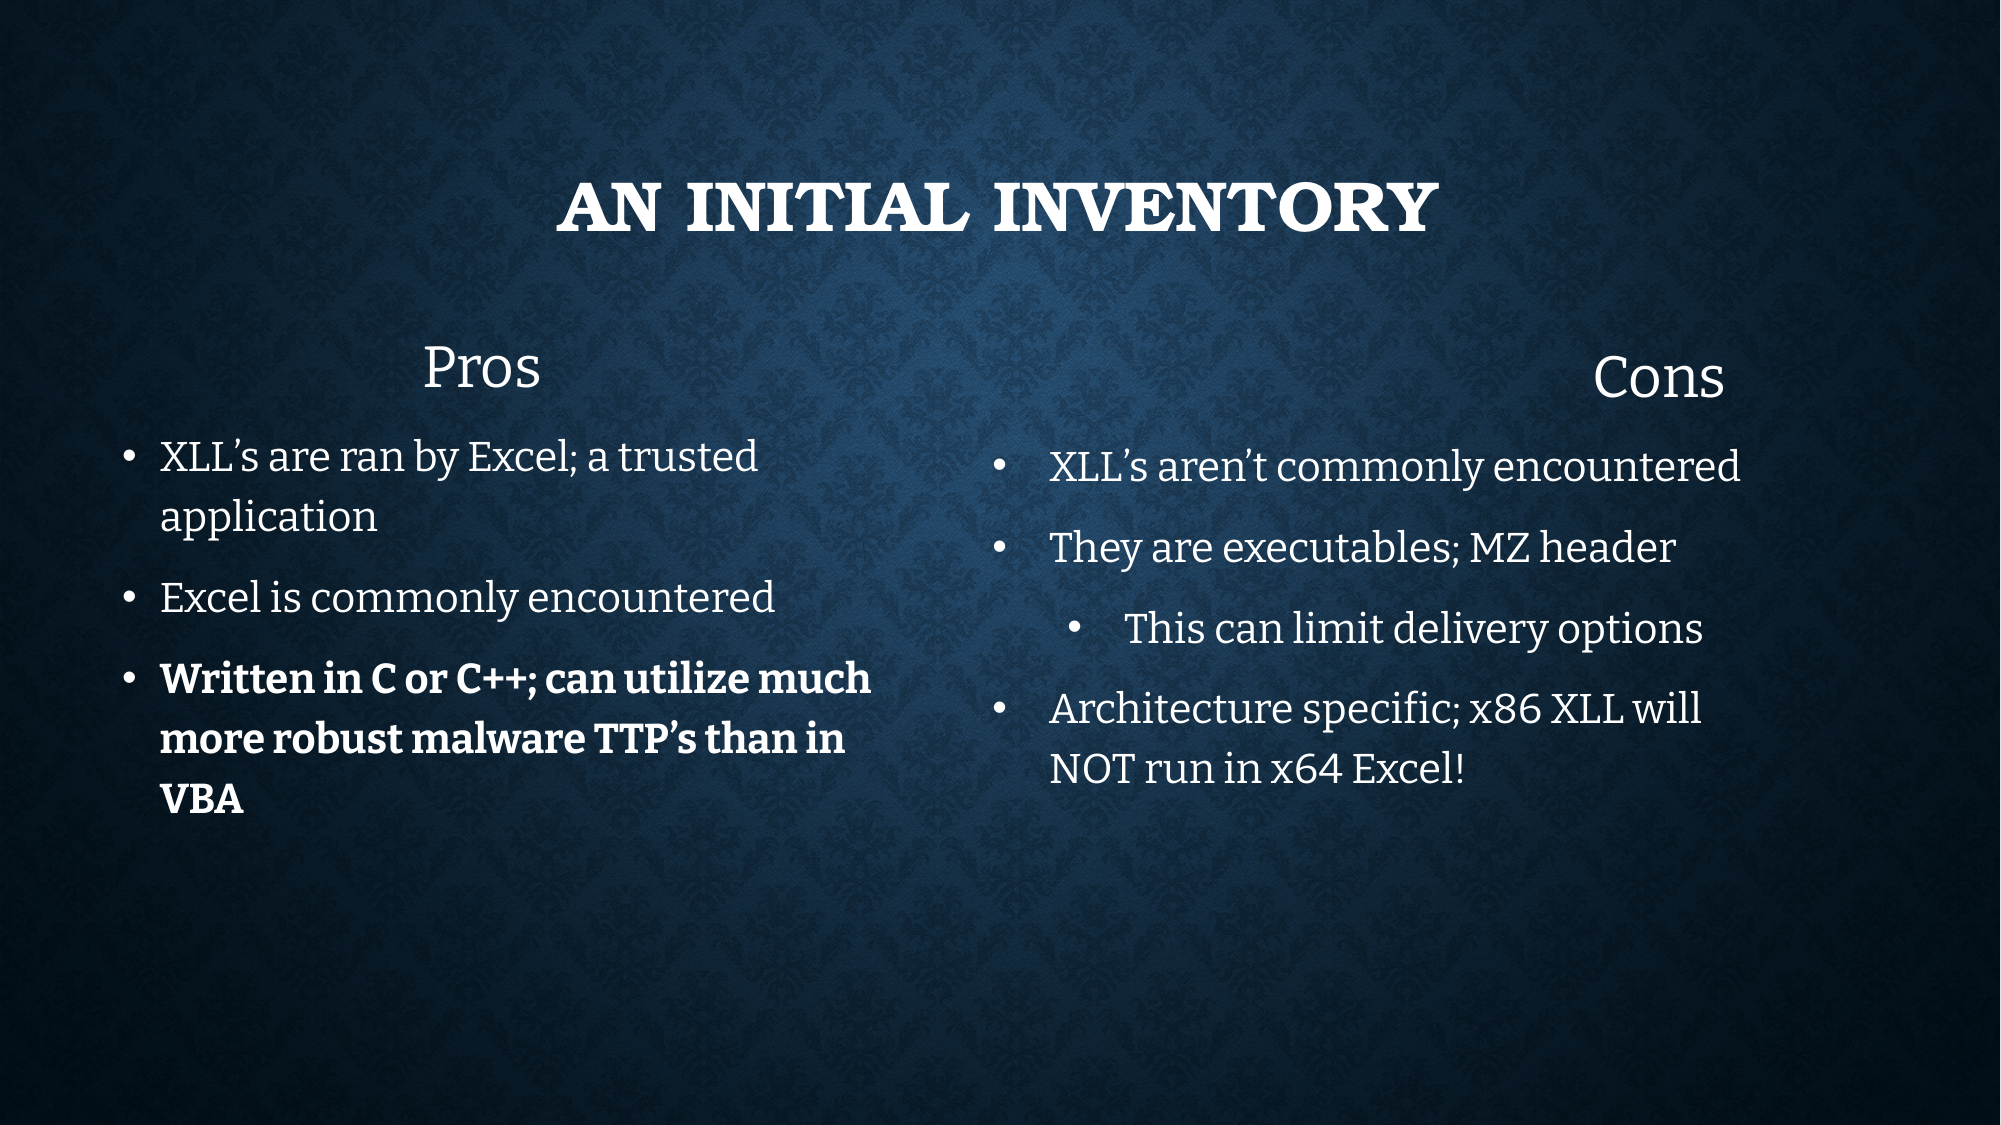

# An initial inventory
		Pros
XLL’s are ran by Excel; a trusted application
Excel is commonly encountered
Written in C or C++; can utilize much more robust malware TTP’s than in VBA

				Cons
XLL’s aren’t commonly encountered
They are executables; MZ header
This can limit delivery options
Architecture specific; x86 XLL will NOT run in x64 Excel!